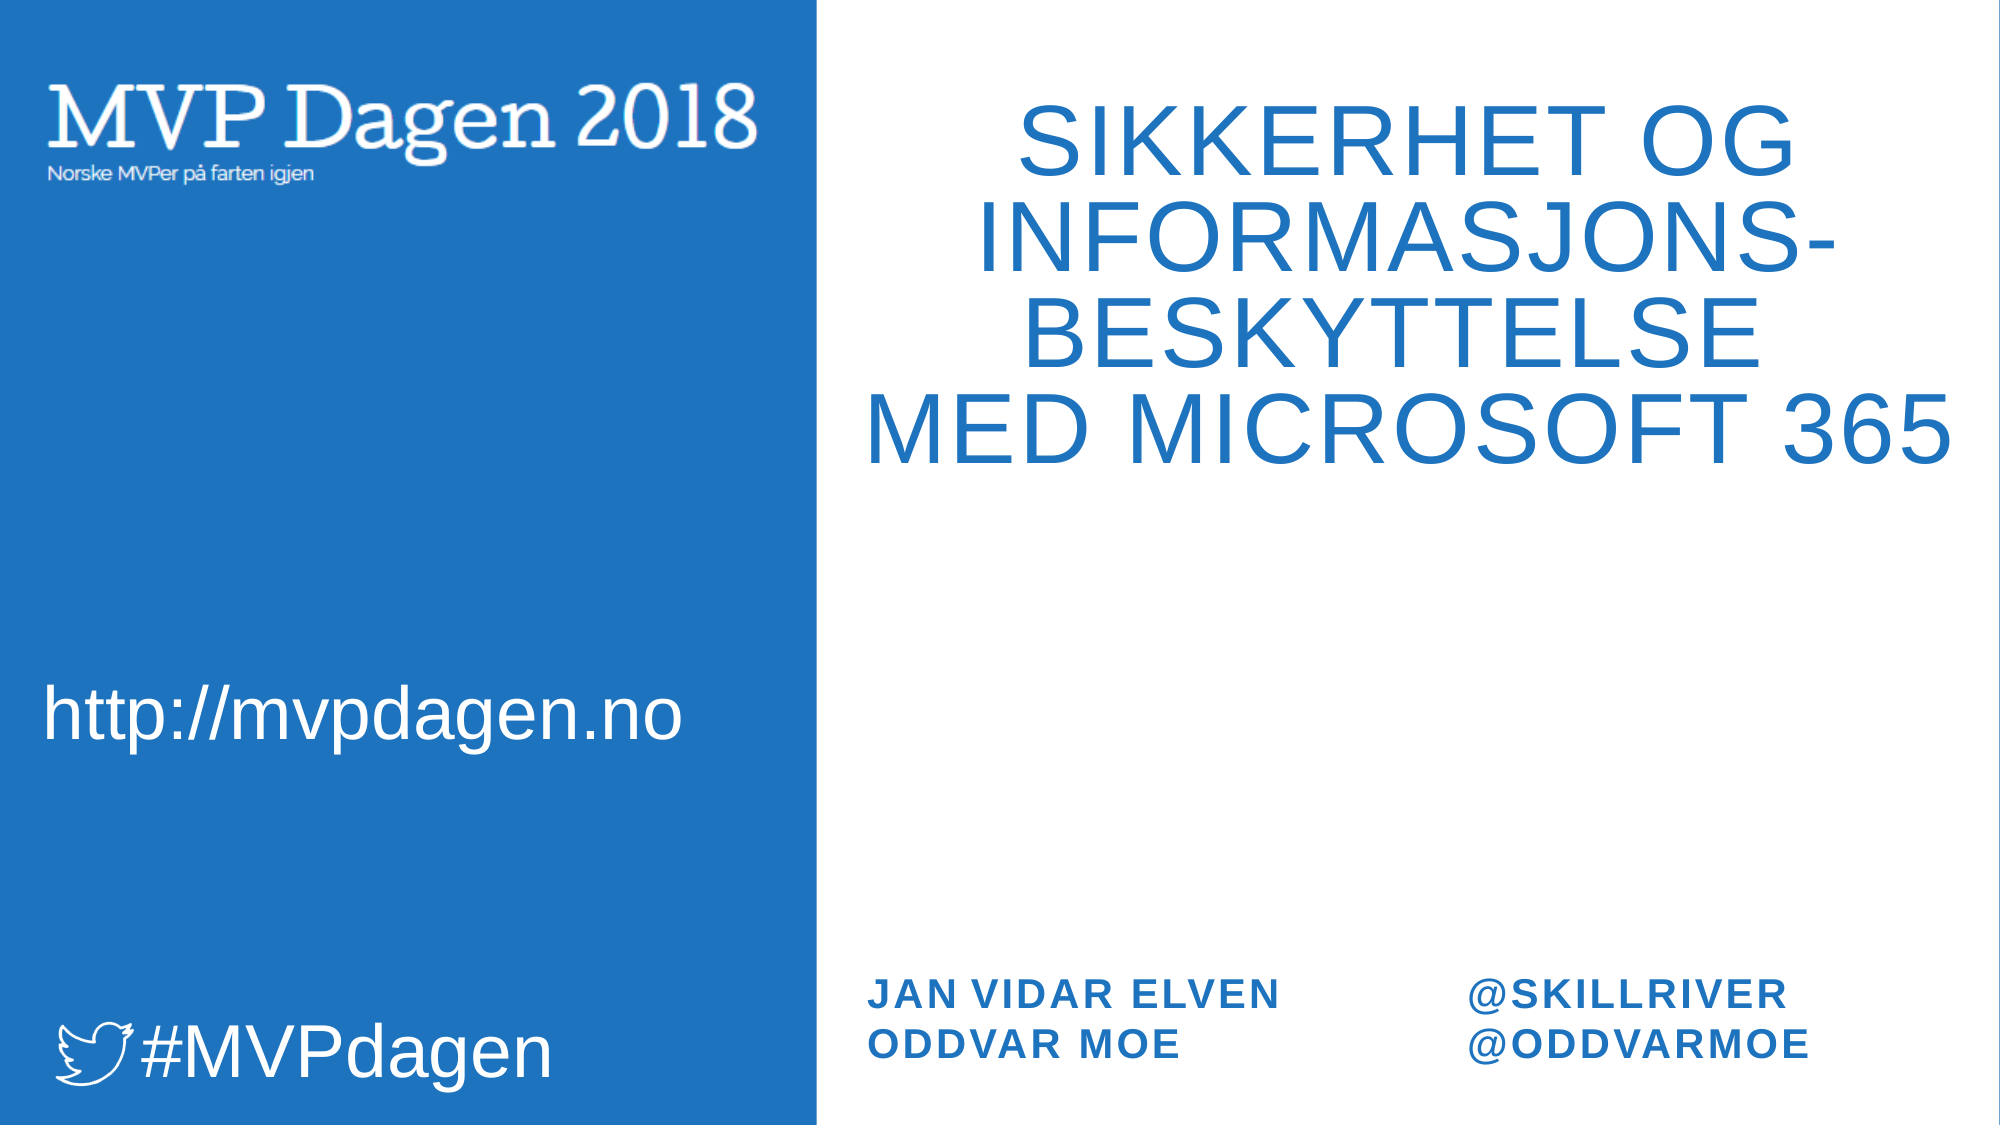

# Sikkerhet og Informasjons-beskyttelse med Microsoft 365
JAN VIDAR ELVEN		@SKILLRIVER
Oddvar Moe 		@ODDVARMOE